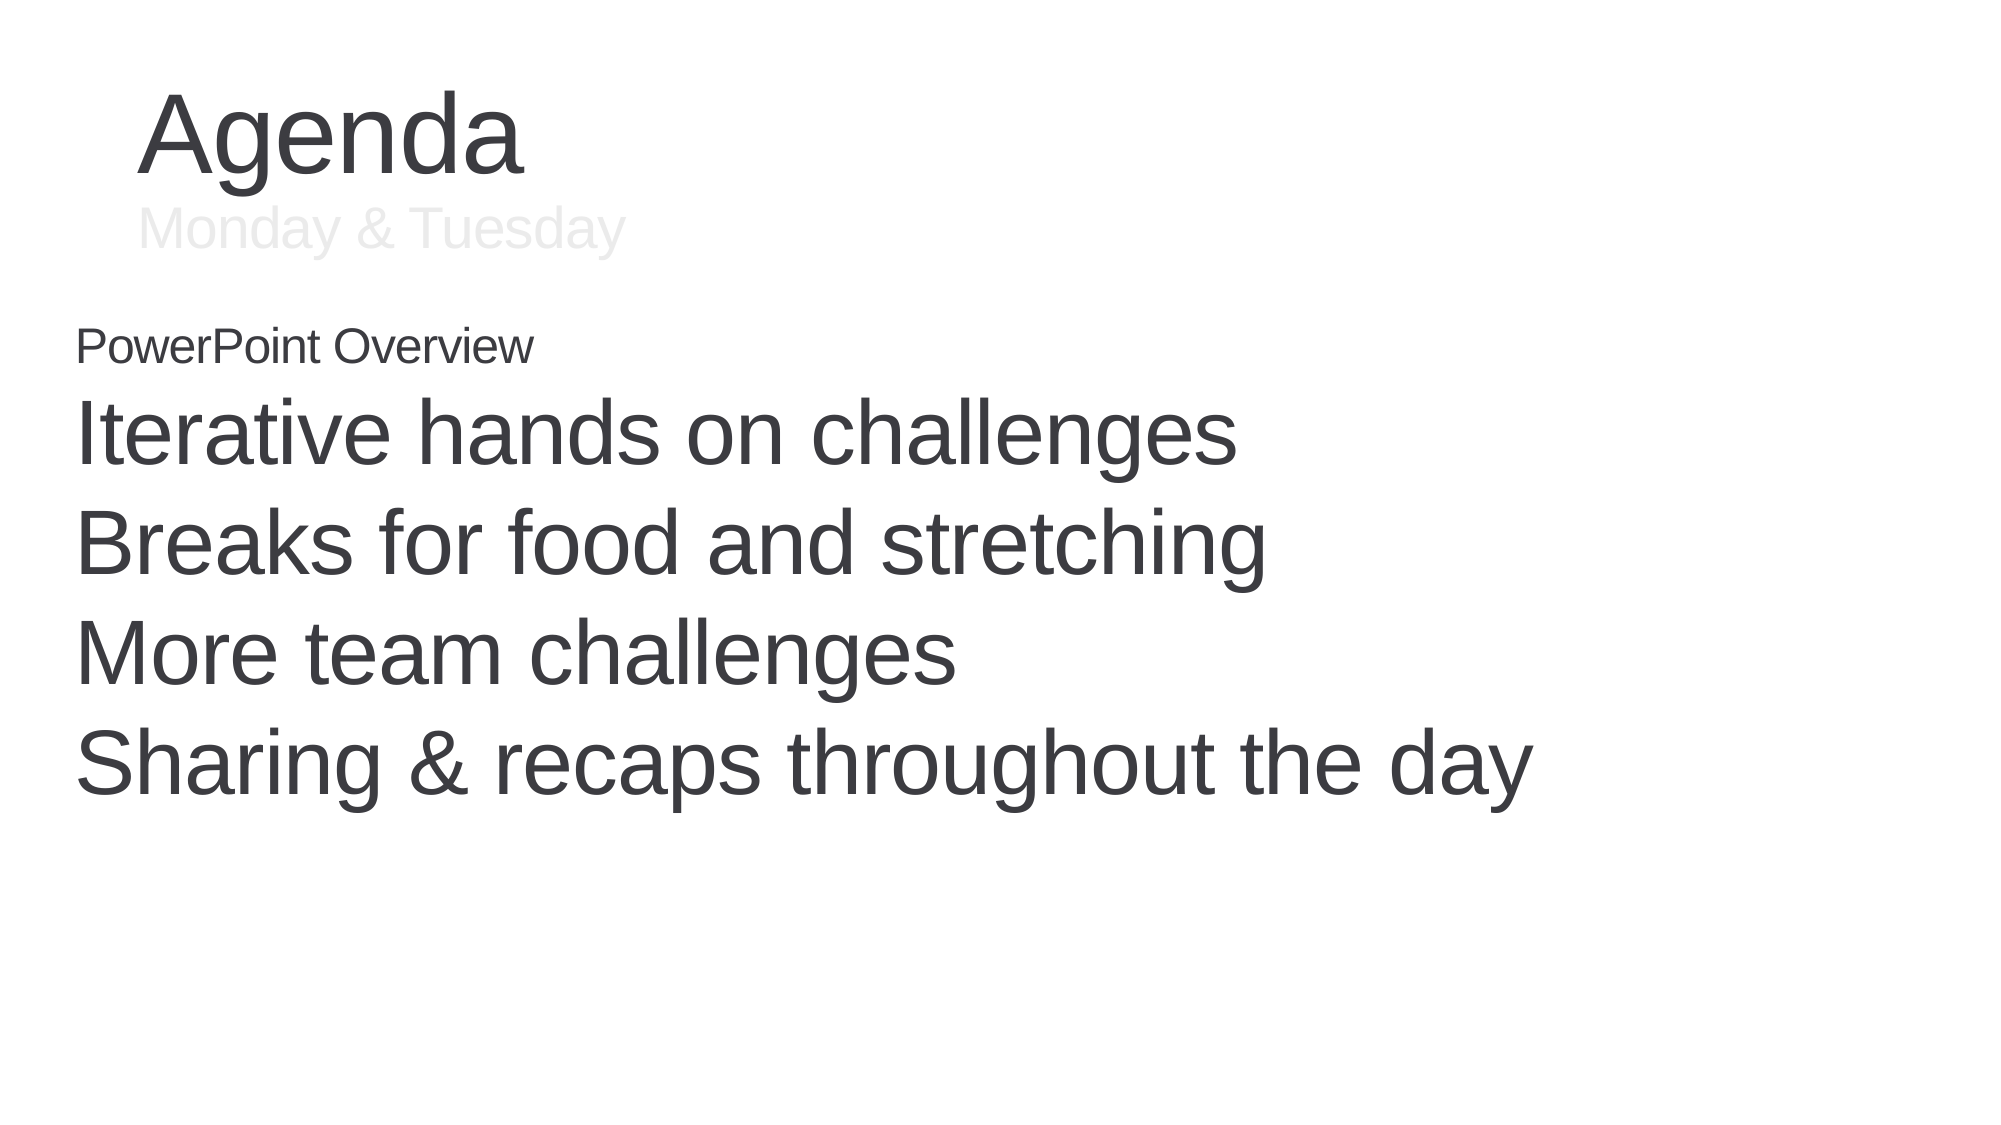

# Agenda Monday & Tuesday
PowerPoint Overview
Iterative hands on challenges
Breaks for food and stretching
More team challenges
Sharing & recaps throughout the day